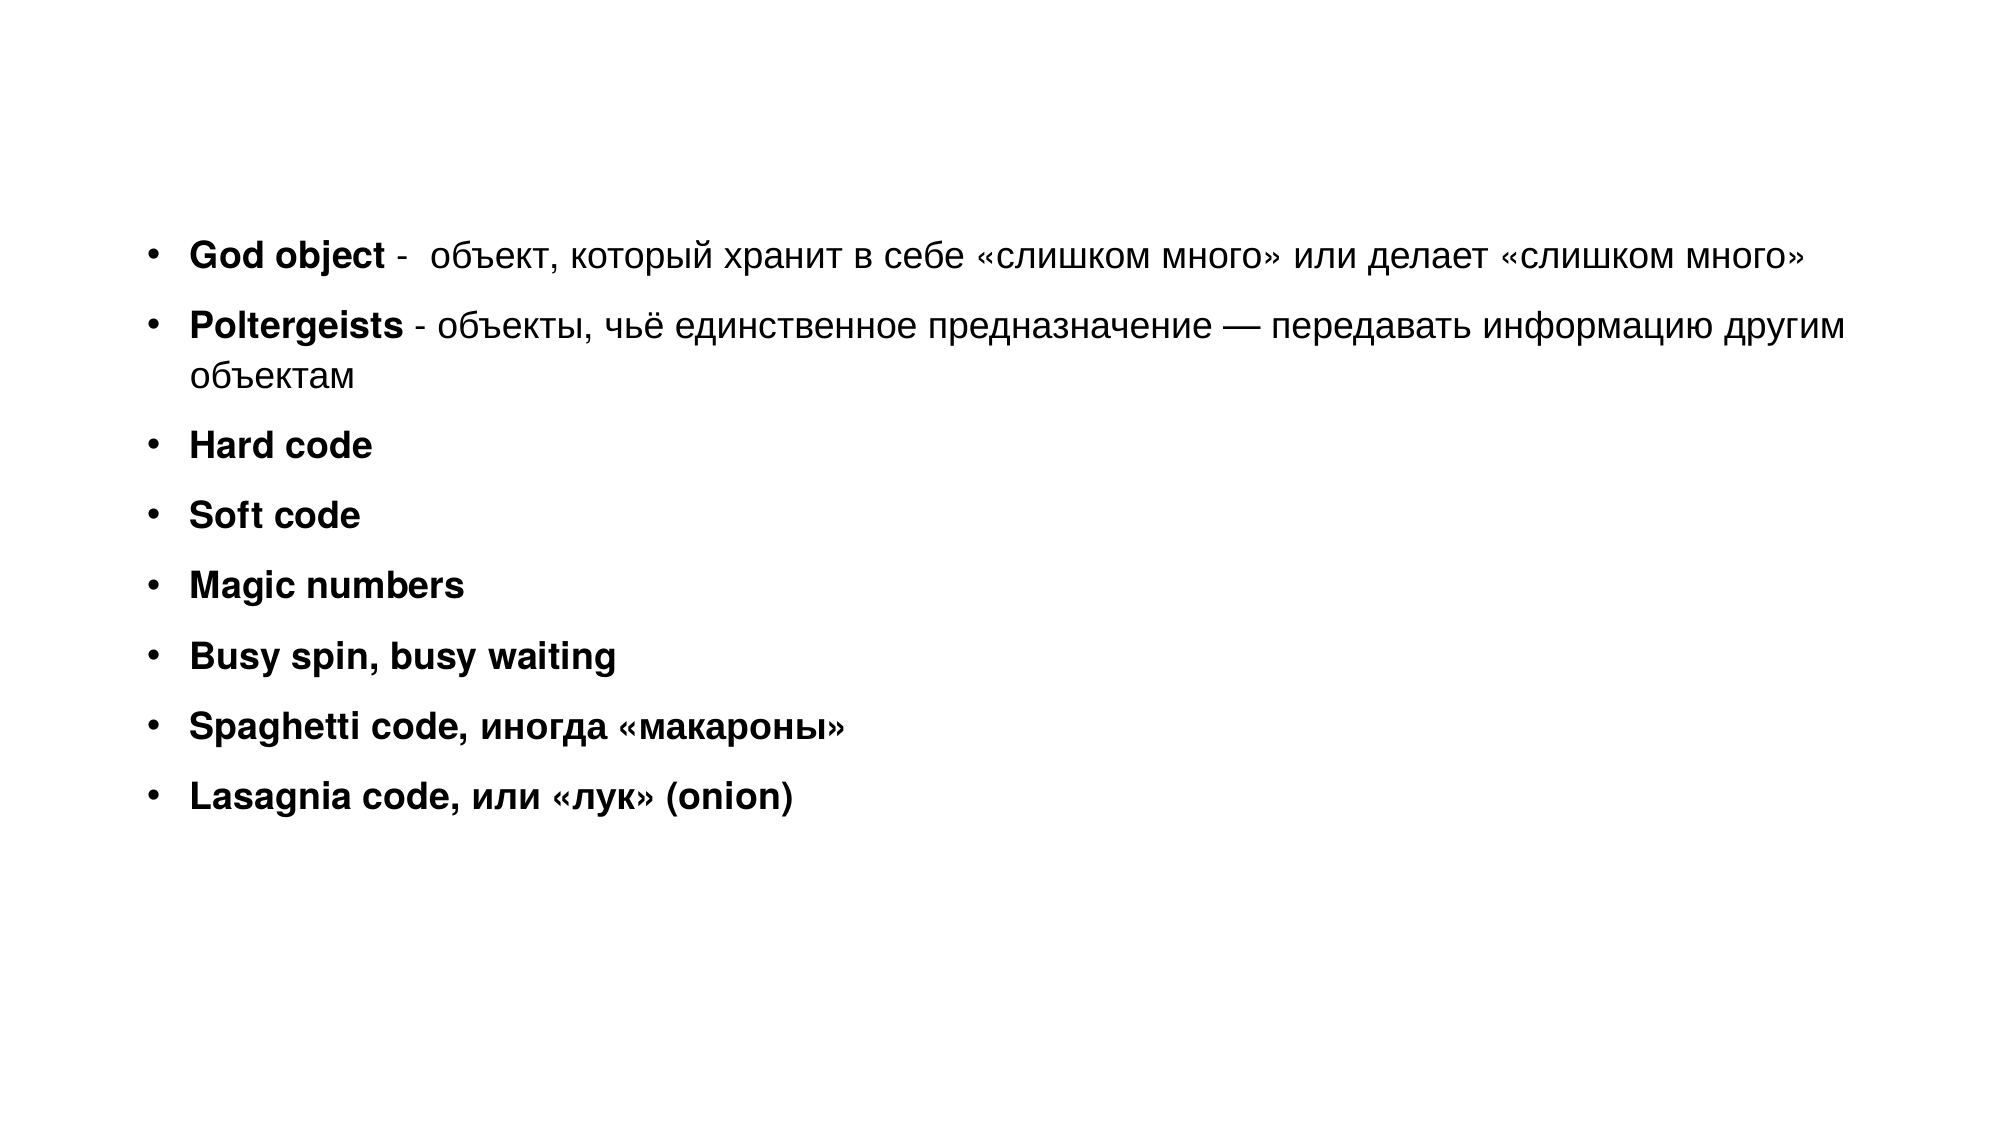

God object -  объект, который хранит в себе «слишком много» или делает «слишком много»
Poltergeists - объекты, чьё единственное предназначение — передавать информацию другим объектам
Hard code
Soft code
Magic numbers
Busy spin, busy waiting
Spaghetti code, иногда «макароны»
Lasagnia code, или «лук» (onion)
38